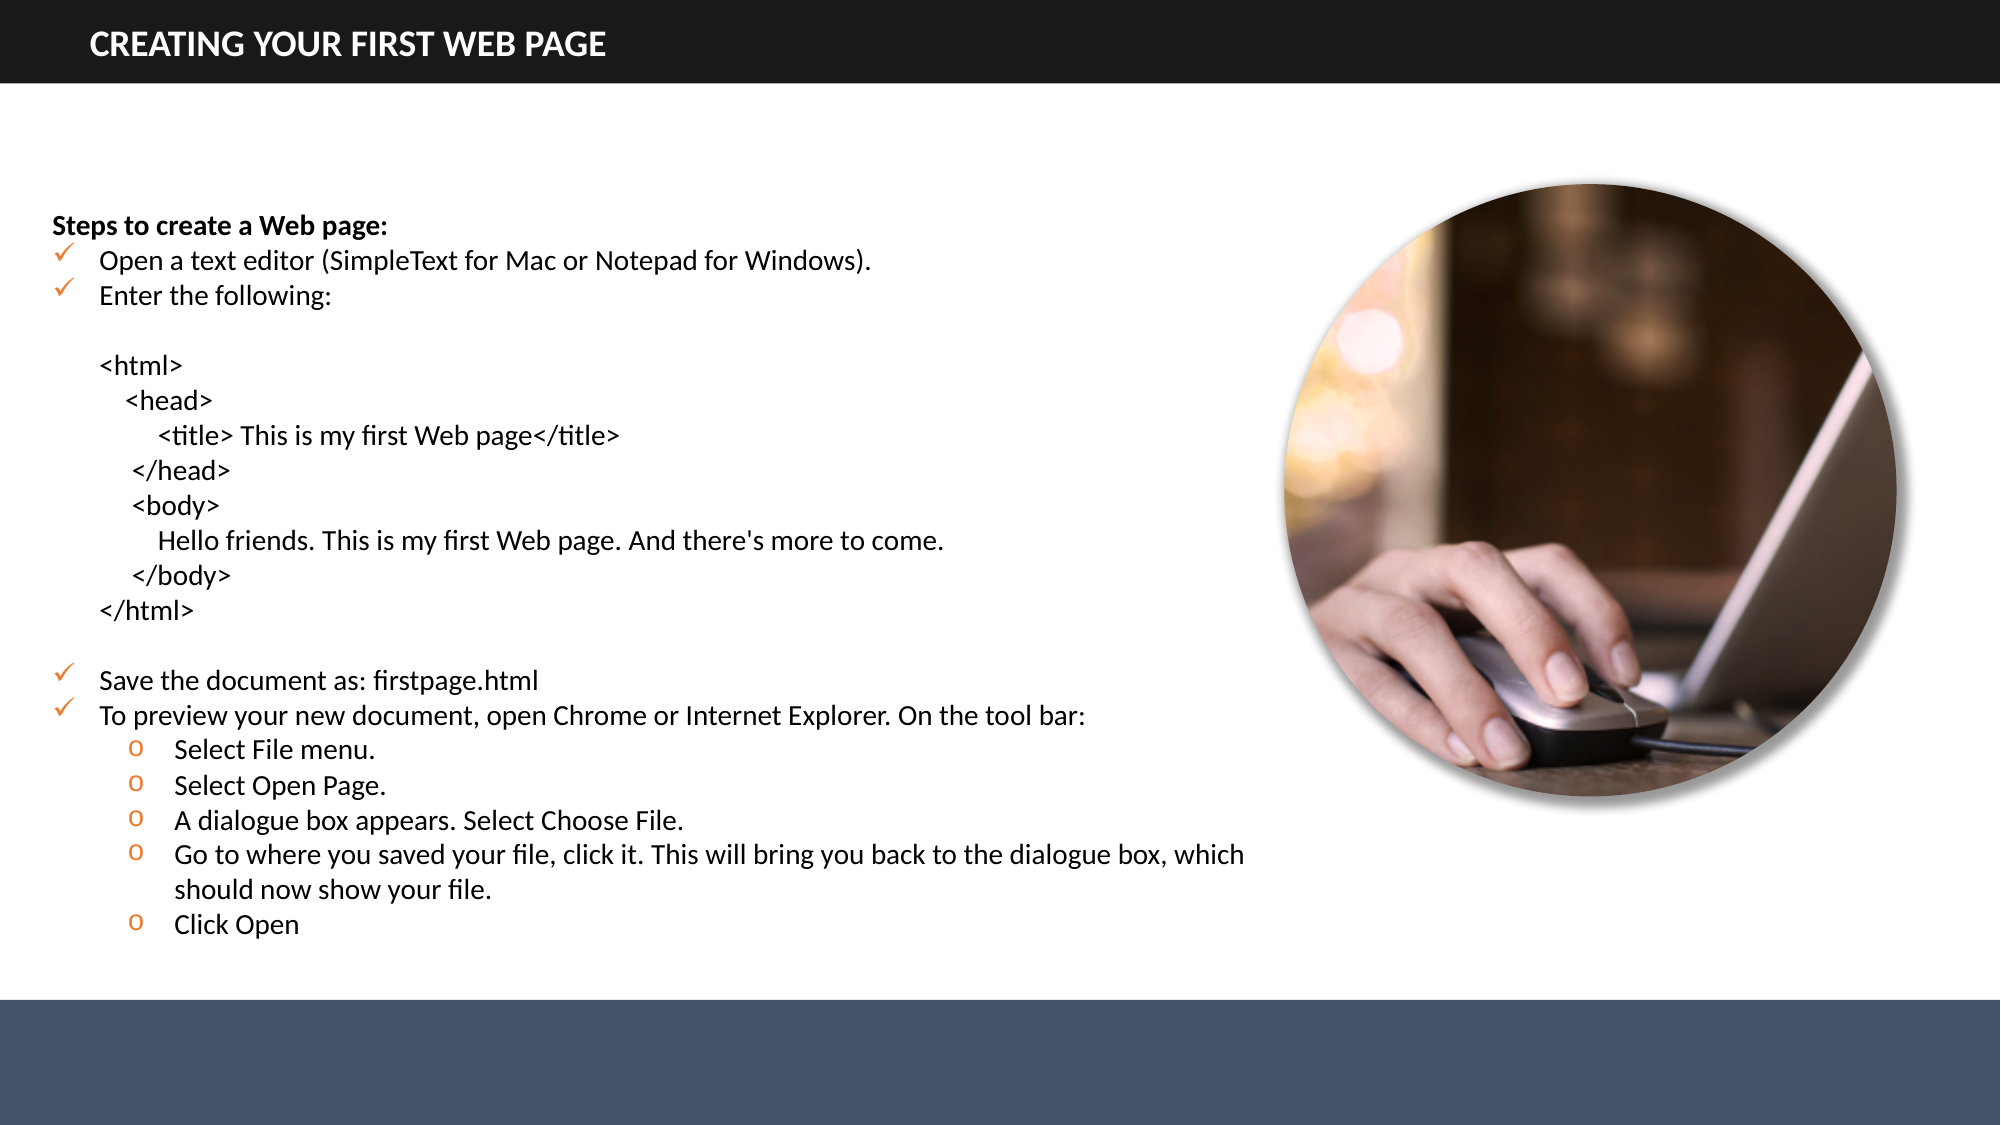

CREATING YOUR FIRST WEB PAGE
Steps to create a Web page:
Open a text editor (SimpleText for Mac or Notepad for Windows).
Enter the following:
<html>
    <head>
         <title> This is my first Web page</title>
     </head>
     <body>
         Hello friends. This is my first Web page. And there's more to come.
     </body>
</html>
Save the document as: firstpage.html
To preview your new document, open Chrome or Internet Explorer. On the tool bar:
Select File menu.
Select Open Page.
A dialogue box appears. Select Choose File.
Go to where you saved your file, click it. This will bring you back to the dialogue box, which should now show your file.
Click Open